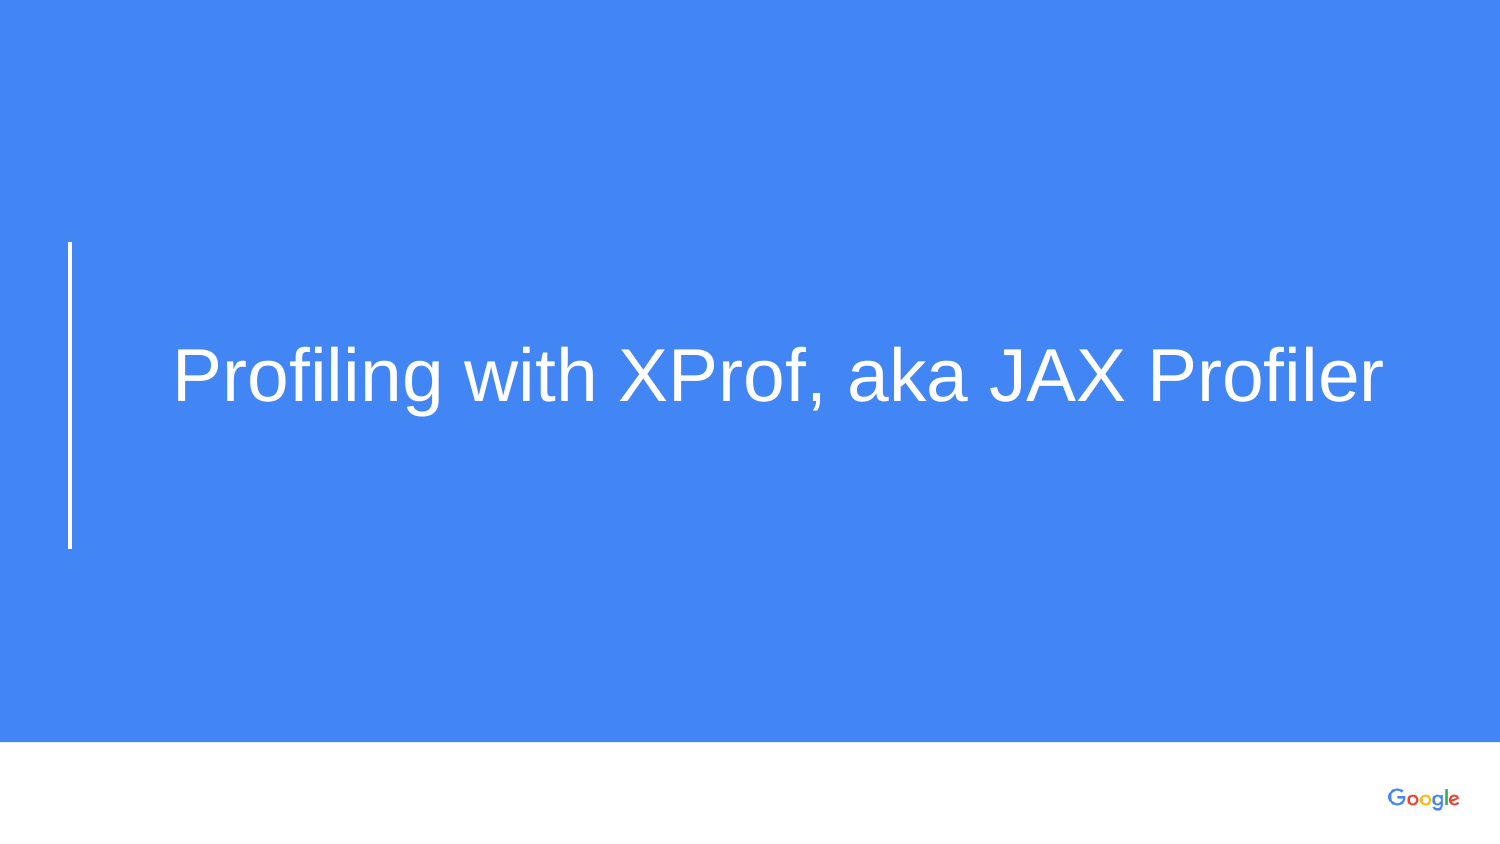

# Profiling with XProf, aka JAX Profiler